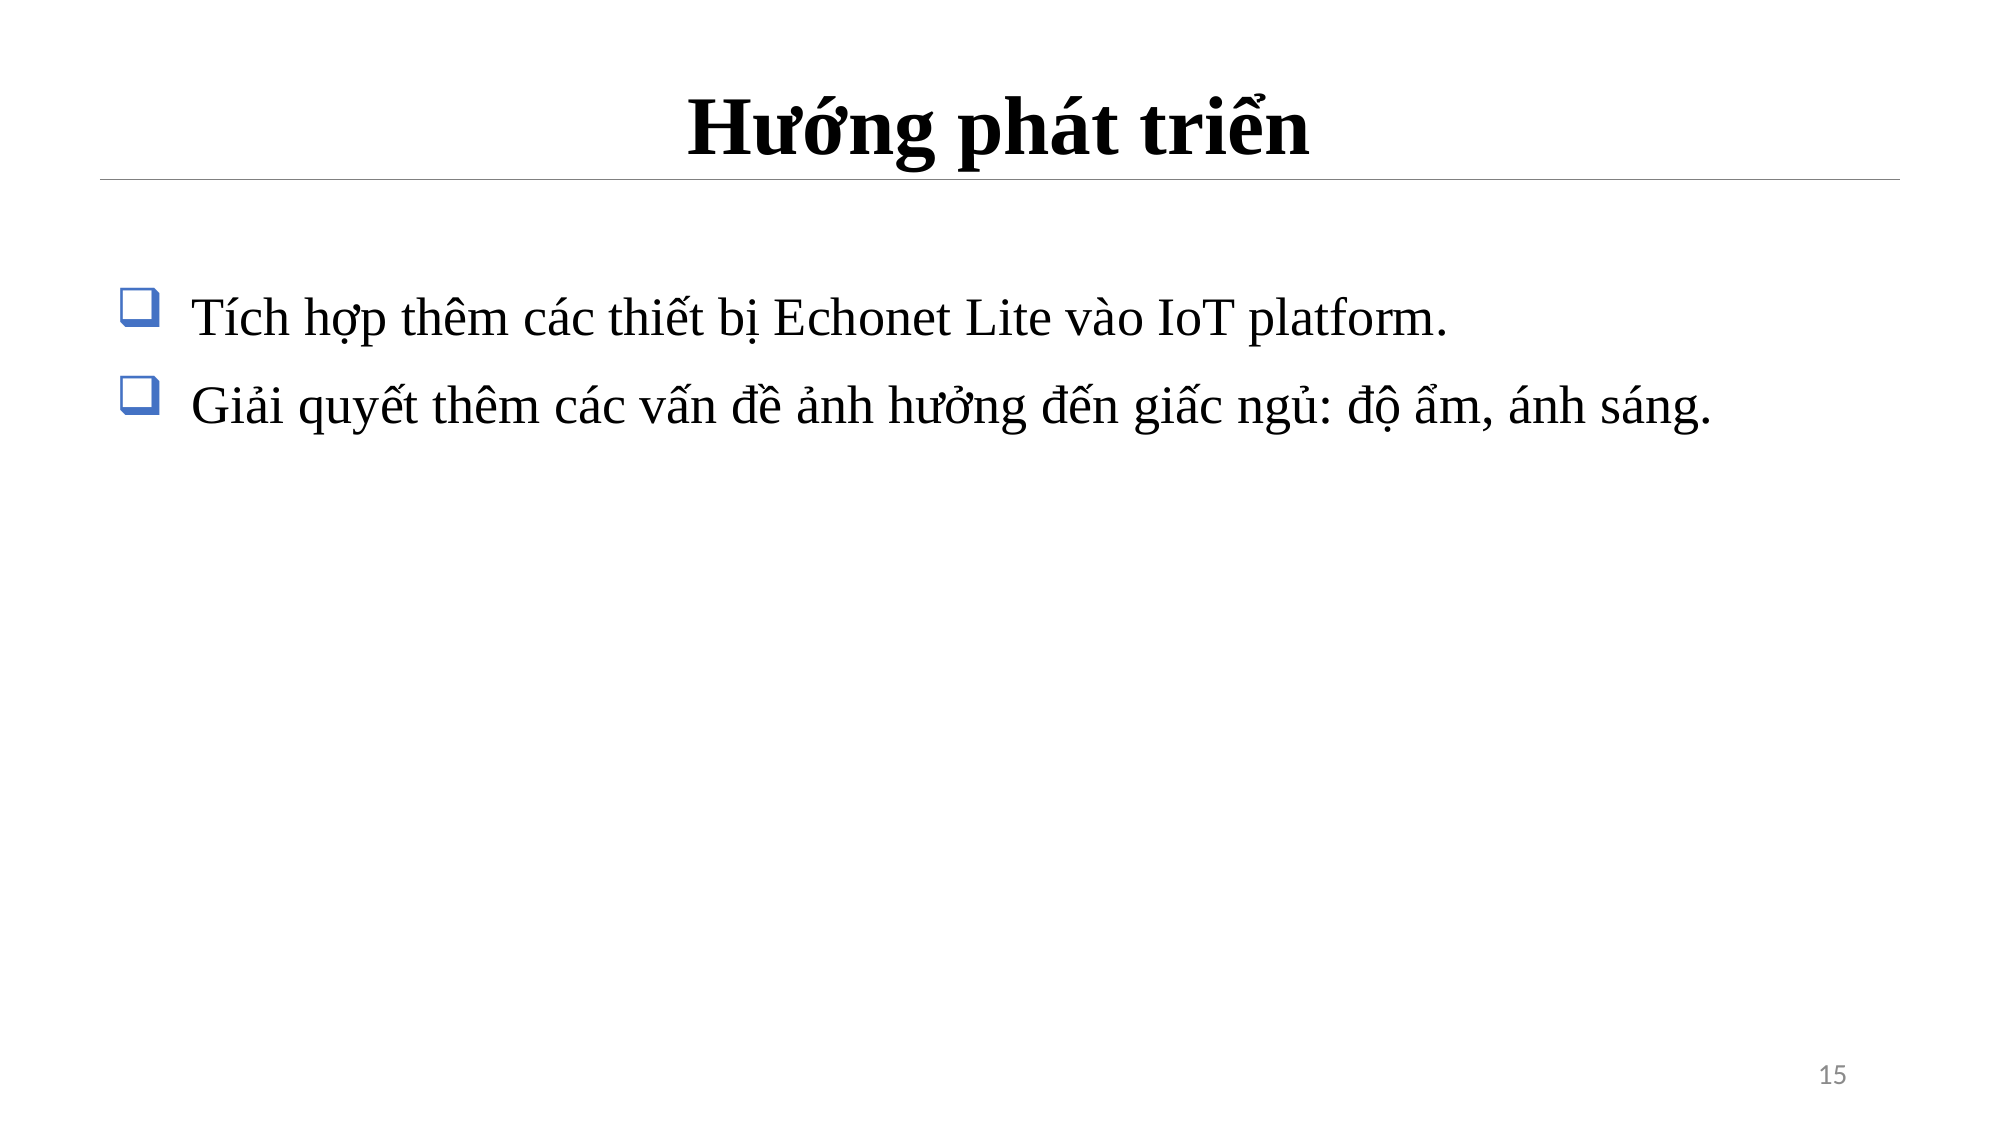

Hướng phát triển
Tích hợp thêm các thiết bị Echonet Lite vào IoT platform.
Giải quyết thêm các vấn đề ảnh hưởng đến giấc ngủ: độ ẩm, ánh sáng.
15